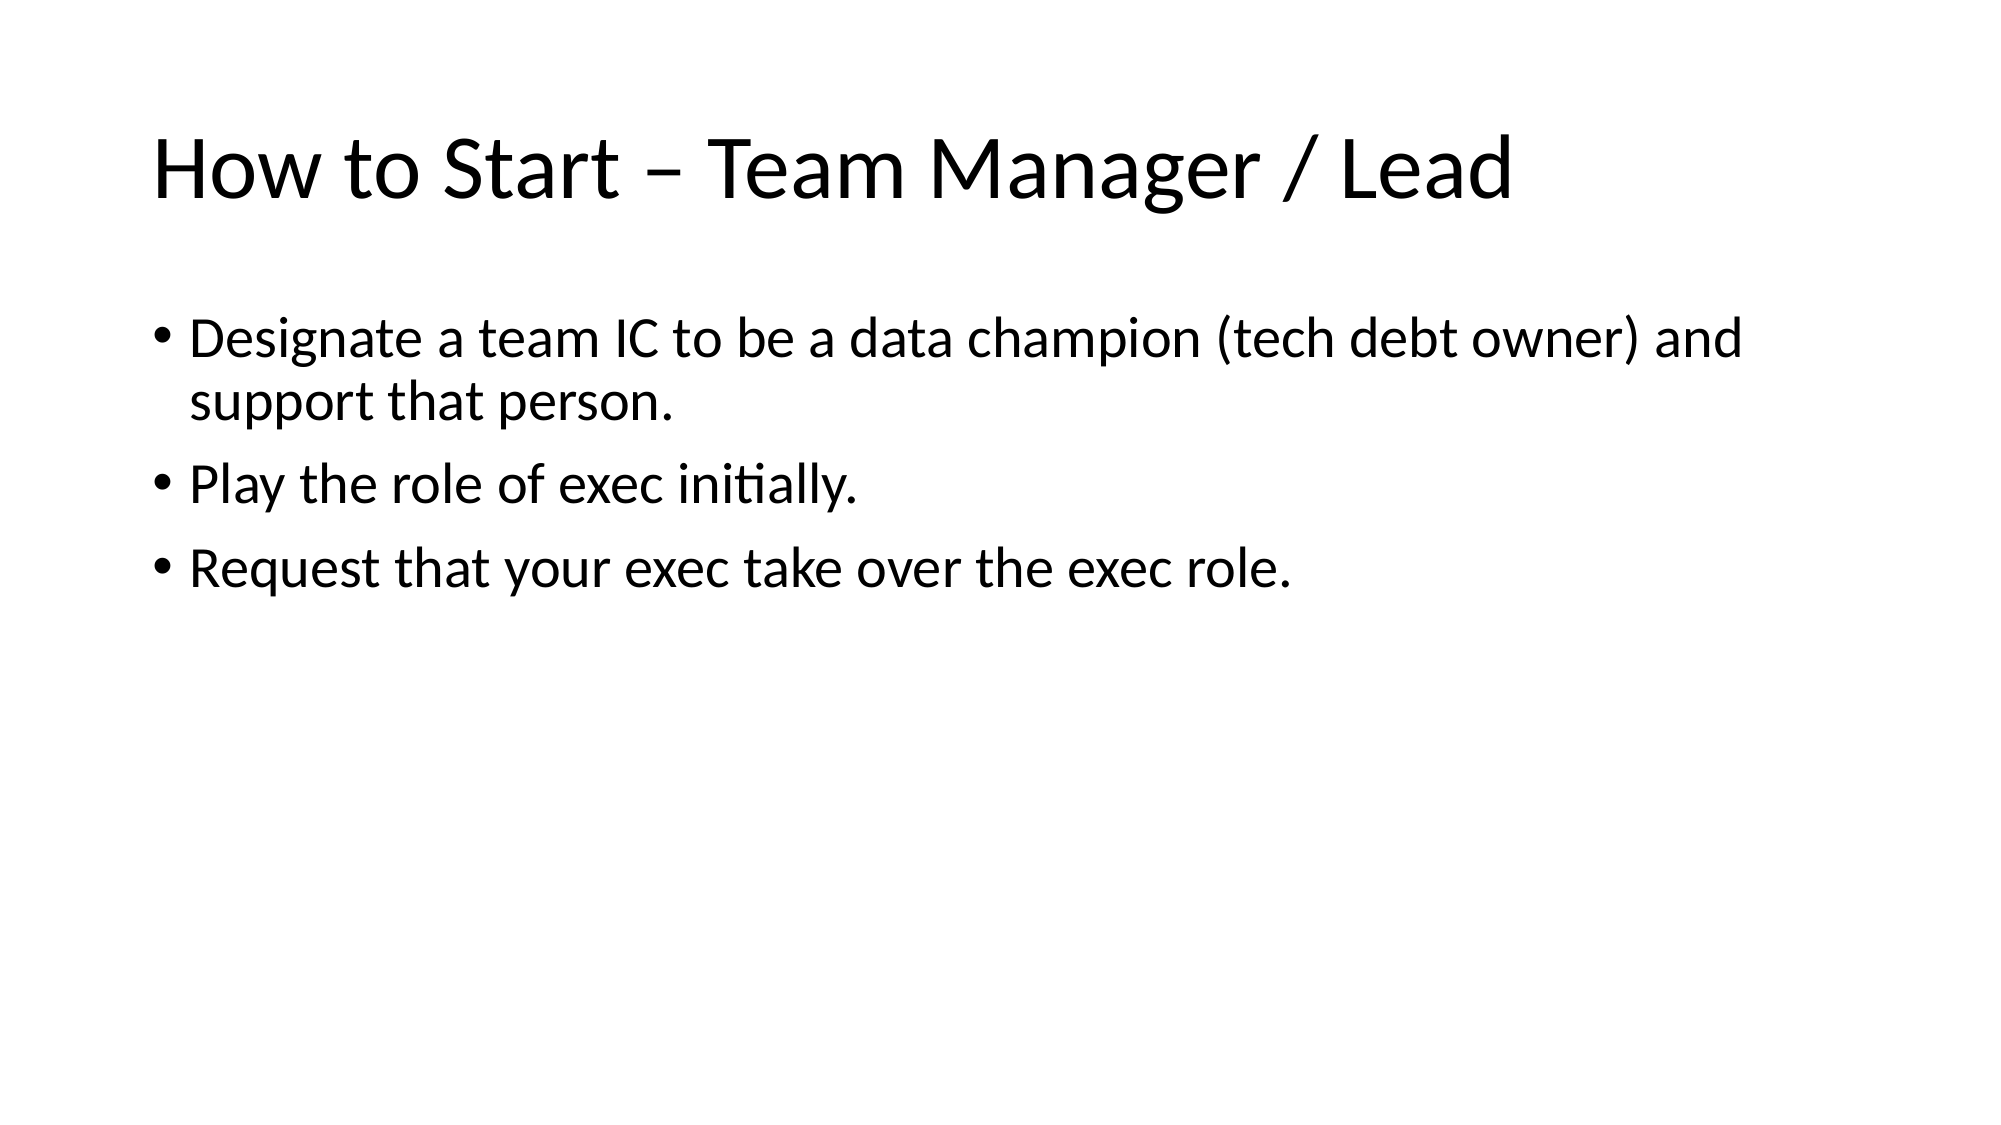

# How to Start – Team Manager / Lead
Designate a team IC to be a data champion (tech debt owner) and support that person.
Play the role of exec initially.
Request that your exec take over the exec role.